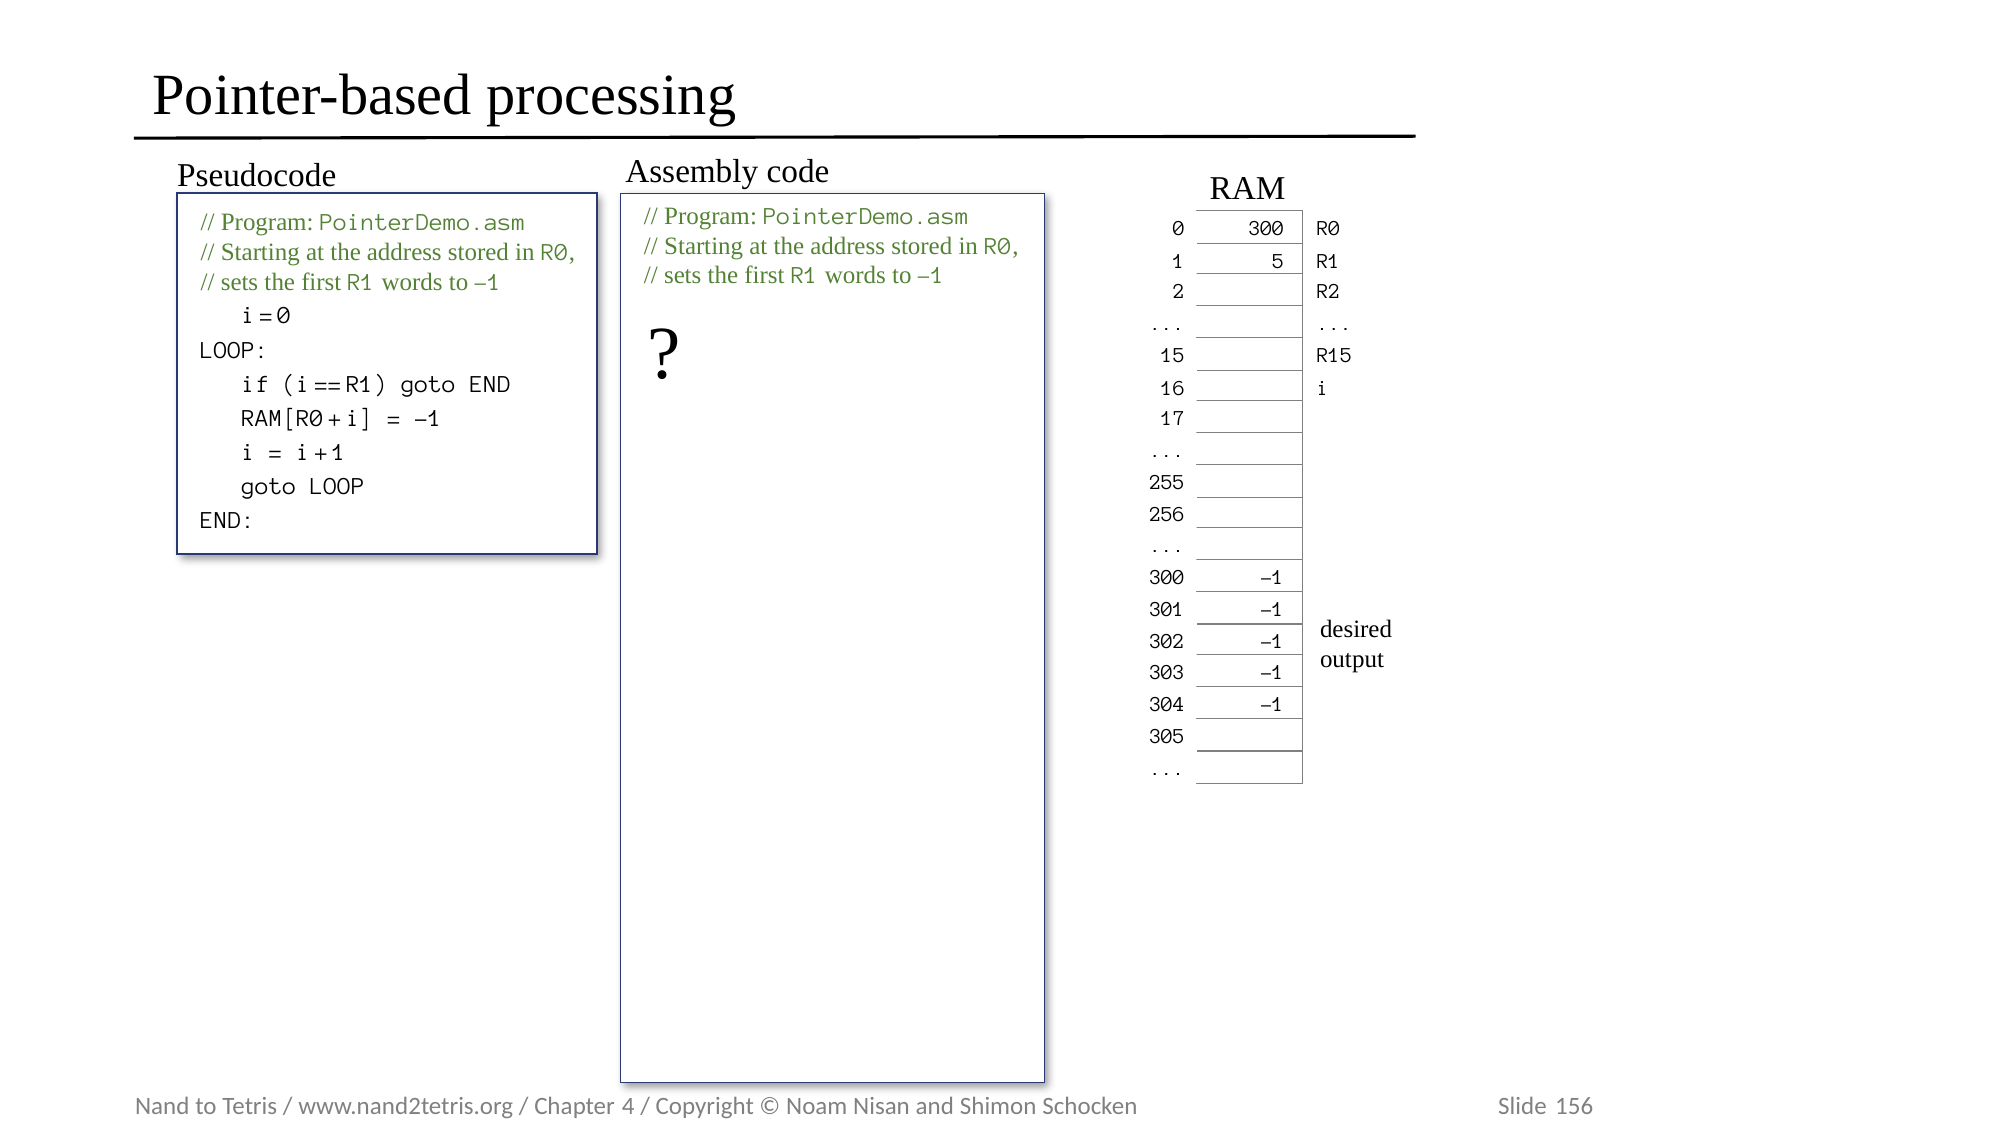

# Pointer-based processing
Assembly code
Pseudocode
// Program: PointerDemo.asm
// Starting at the address stored in R0,
// sets the first R1 words to –1

RAM
0
300
R0
1
5
R1
2

R2
...

...
15

R15
16

i
17

...

255

256

...

300
-1

301
-1

302
-1

303
-1

304
-1

305

...

// Program: PointerDemo.asm
// Starting at the address stored in R0,
// sets the first R1 words to –1
   i = 0
LOOP:
   if (i == R1) goto END
   RAM[R0 + i] = -1
   i = i + 1
   goto LOOP
END:
?
desired output